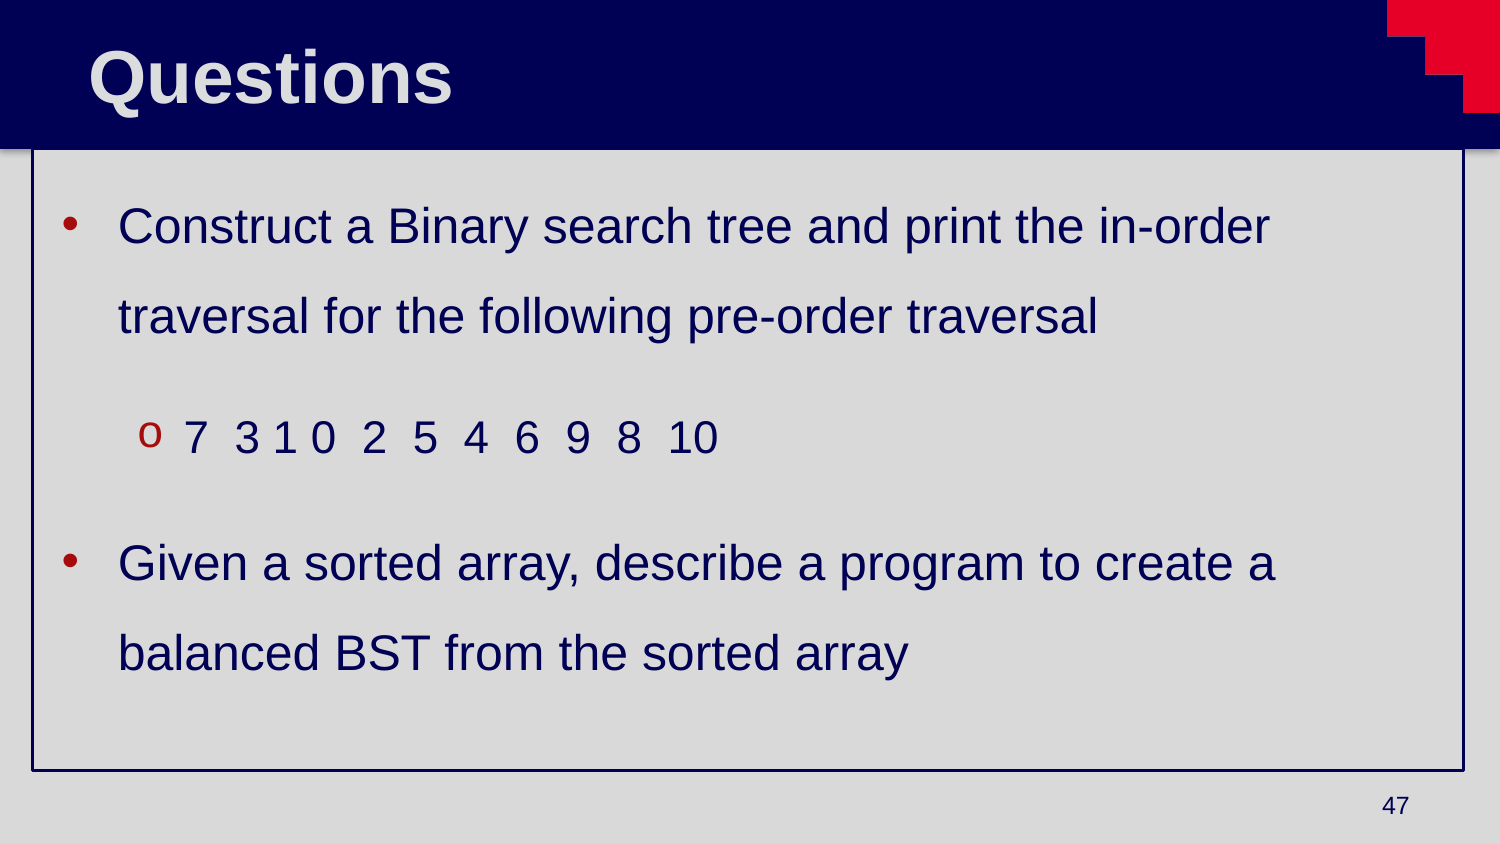

# Questions
Construct a Binary search tree and print the in-order traversal for the following pre-order traversal
7  3 1 0  2  5  4  6  9  8  10
Given a sorted array, describe a program to create a balanced BST from the sorted array
47